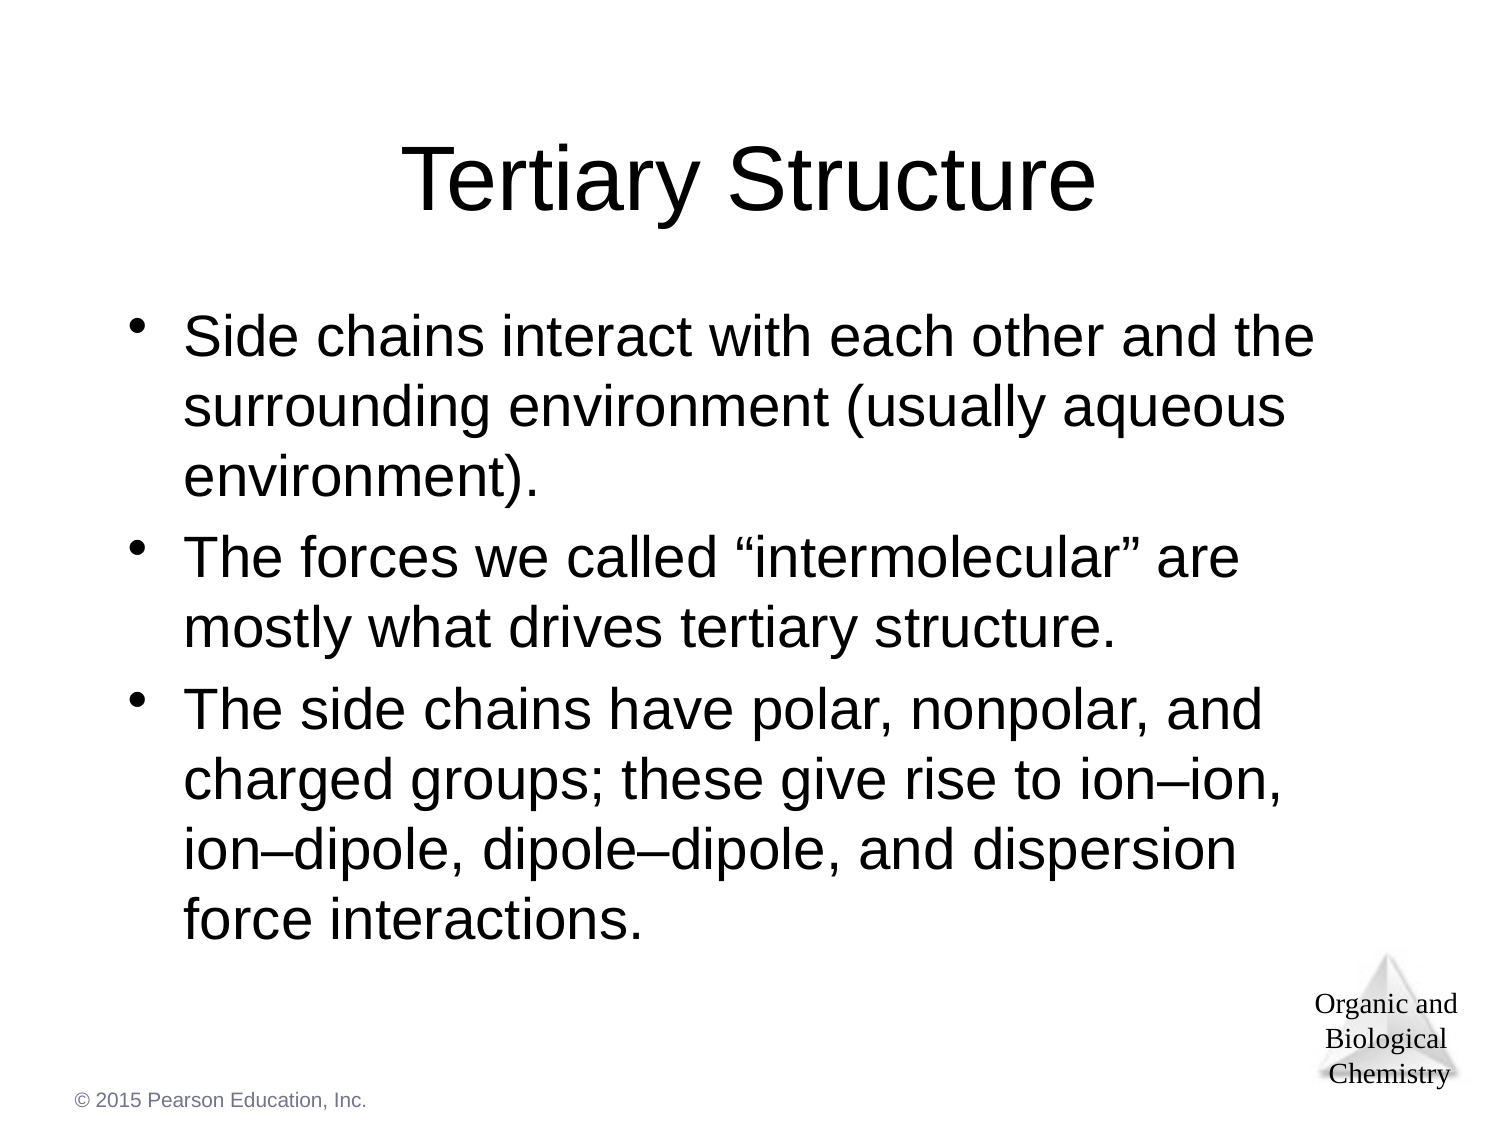

# Tertiary Structure
Side chains interact with each other and the surrounding environment (usually aqueous environment).
The forces we called “intermolecular” are mostly what drives tertiary structure.
The side chains have polar, nonpolar, and charged groups; these give rise to ion–ion, ion–dipole, dipole–dipole, and dispersion force interactions.